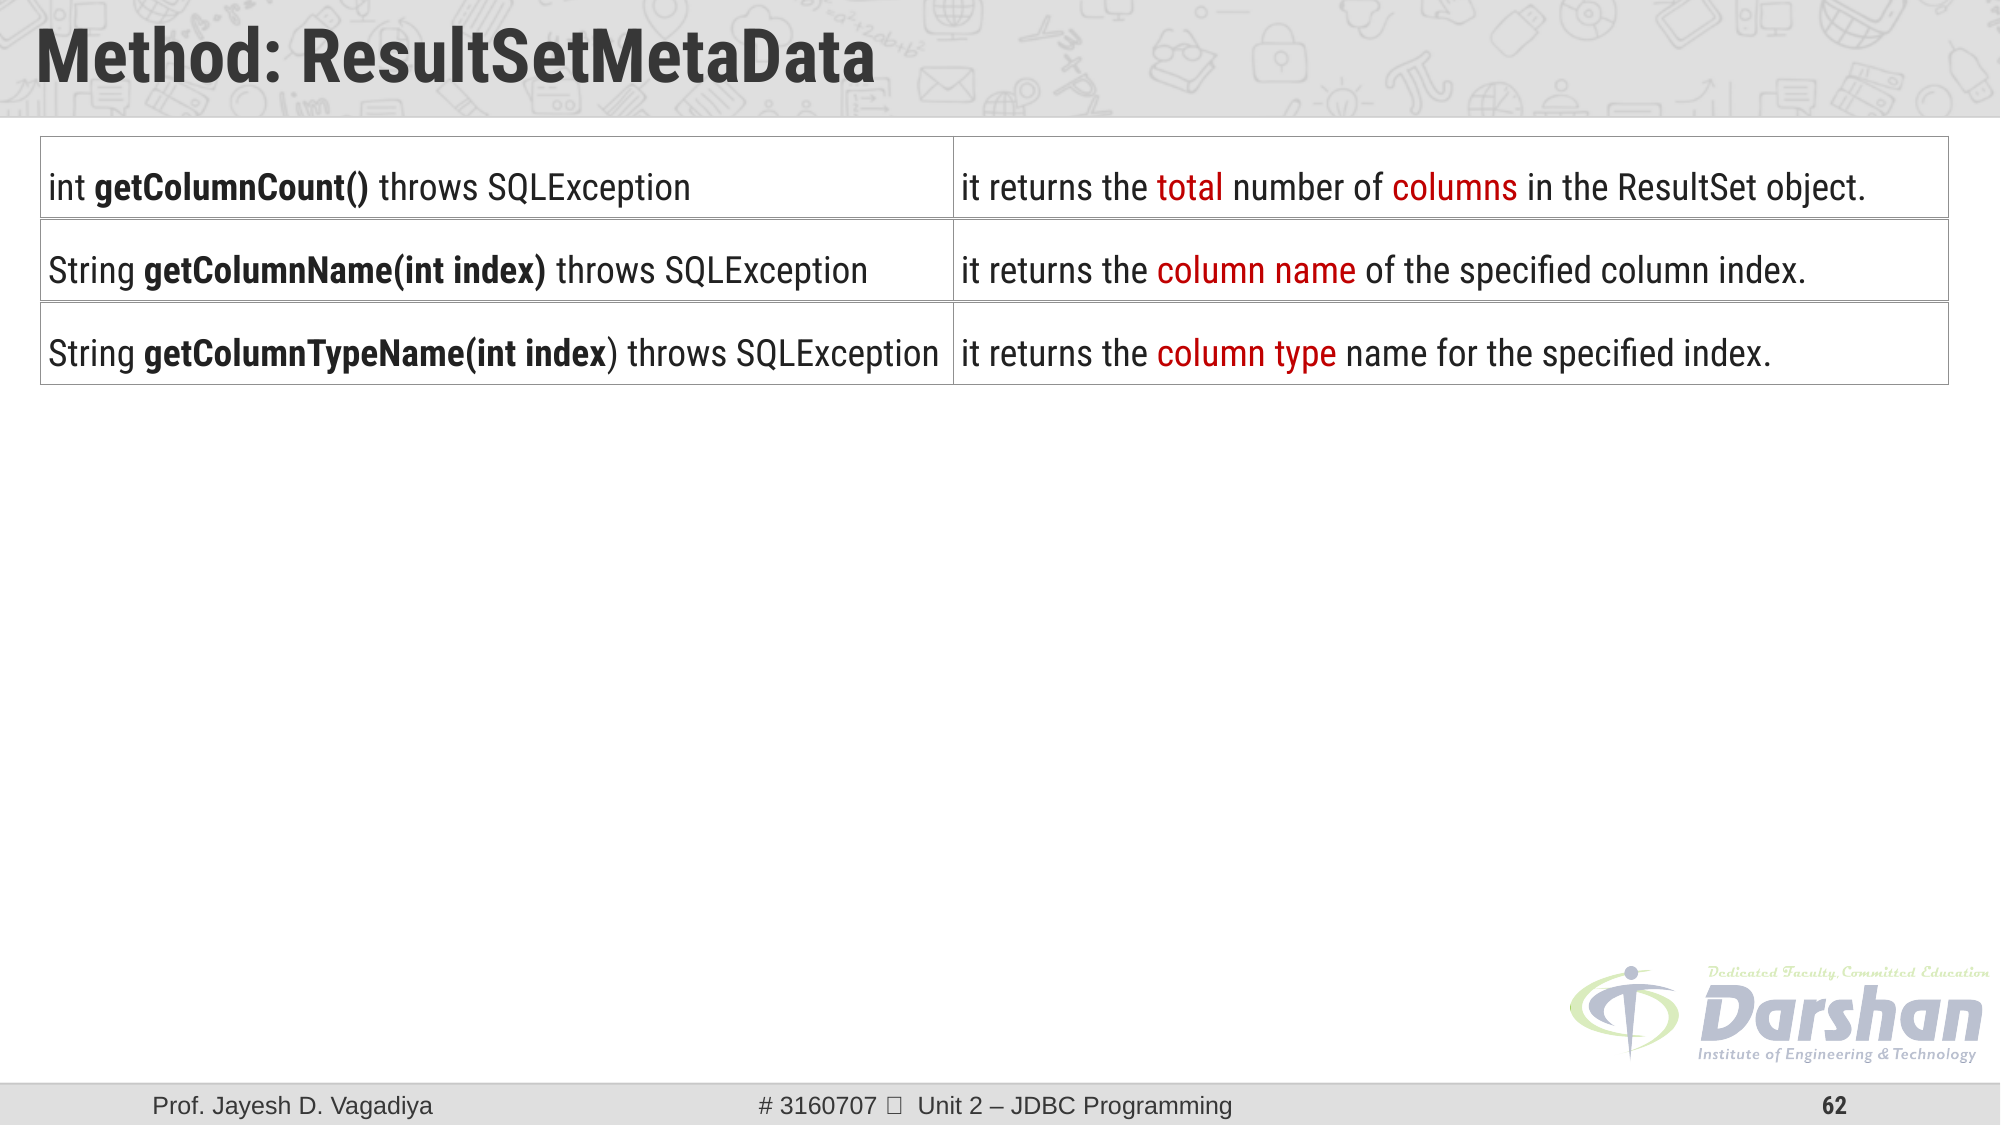

# Method: ResultSetMetaData
| int getColumnCount() throws SQLException | it returns the total number of columns in the ResultSet object. |
| --- | --- |
| String getColumnName(int index) throws SQLException | it returns the column name of the specified column index. |
| --- | --- |
| String getColumnTypeName(int index) throws SQLException | it returns the column type name for the specified index. |
| --- | --- |